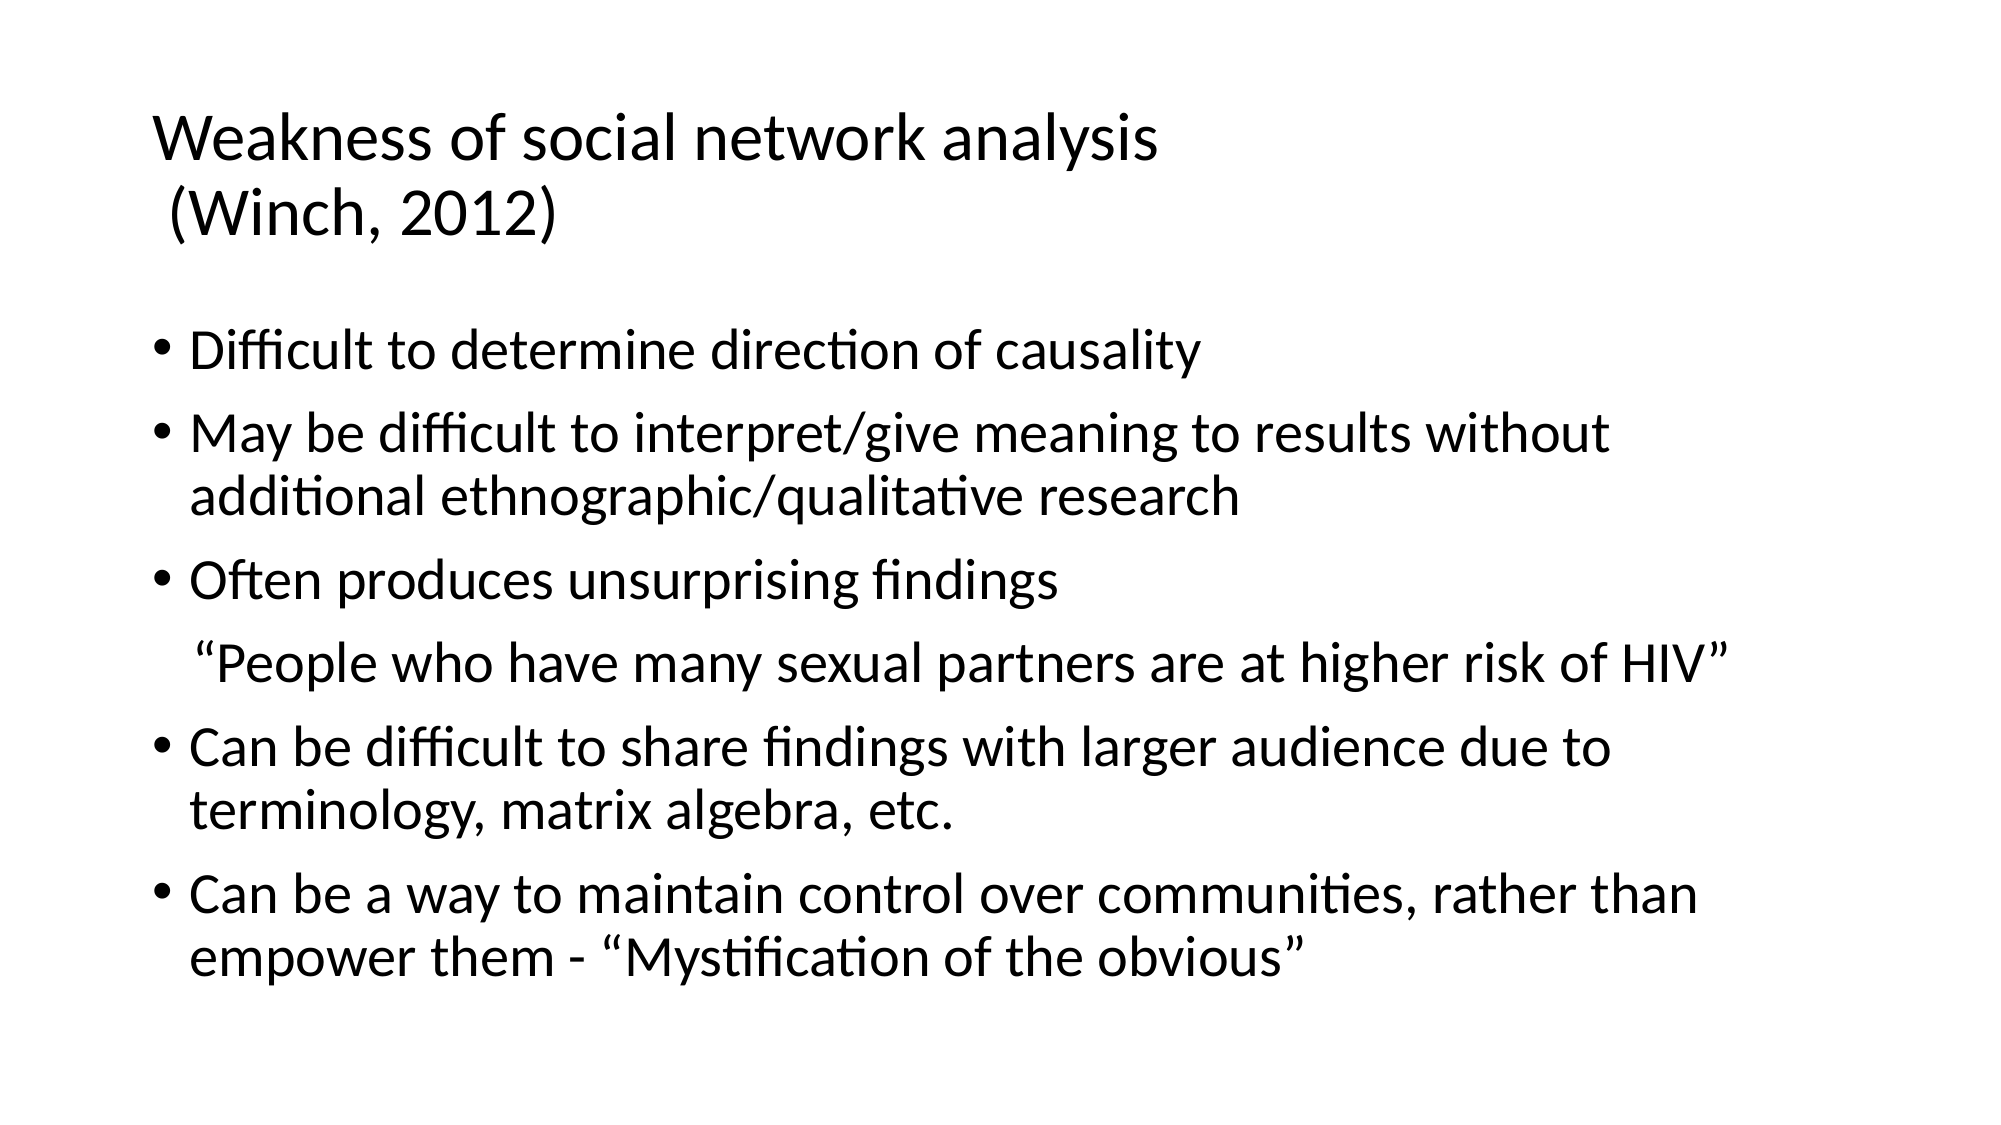

# Weakness of social network analysis (Winch, 2012)
Difficult to determine direction of causality
May be difficult to interpret/give meaning to results without additional ethnographic/qualitative research
Often produces unsurprising findings
   “People who have many sexual partners are at higher risk of HIV”
Can be difficult to share findings with larger audience due to terminology, matrix algebra, etc.
Can be a way to maintain control over communities, rather than empower them - “Mystification of the obvious”